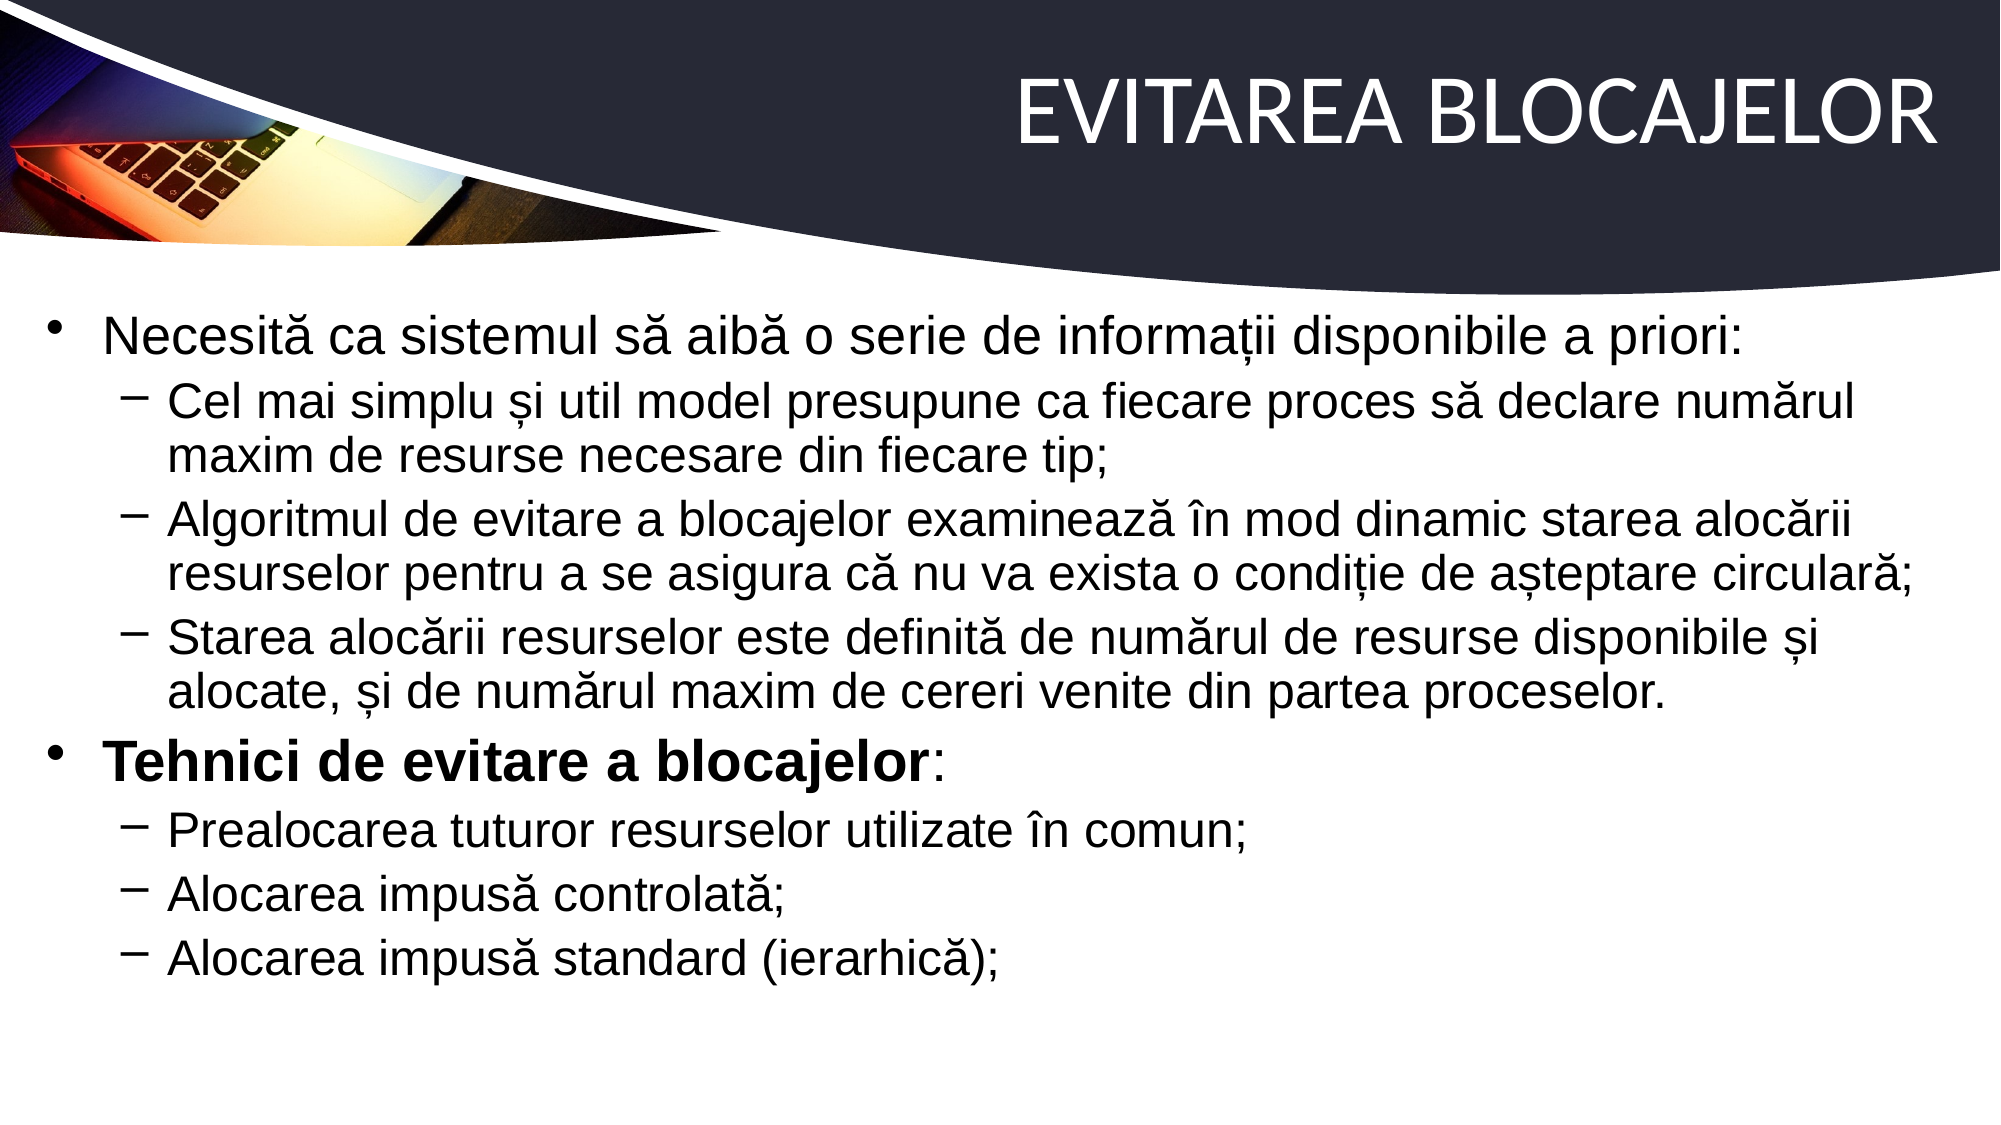

# Evitarea blocajelor
Necesită ca sistemul să aibă o serie de informații disponibile a priori:
Cel mai simplu și util model presupune ca fiecare proces să declare numărul maxim de resurse necesare din fiecare tip;
Algoritmul de evitare a blocajelor examinează în mod dinamic starea alocării resurselor pentru a se asigura că nu va exista o condiție de așteptare circulară;
Starea alocării resurselor este definită de numărul de resurse disponibile și alocate, și de numărul maxim de cereri venite din partea proceselor.
Tehnici de evitare a blocajelor:
Prealocarea tuturor resurselor utilizate în comun;
Alocarea impusă controlată;
Alocarea impusă standard (ierarhică);